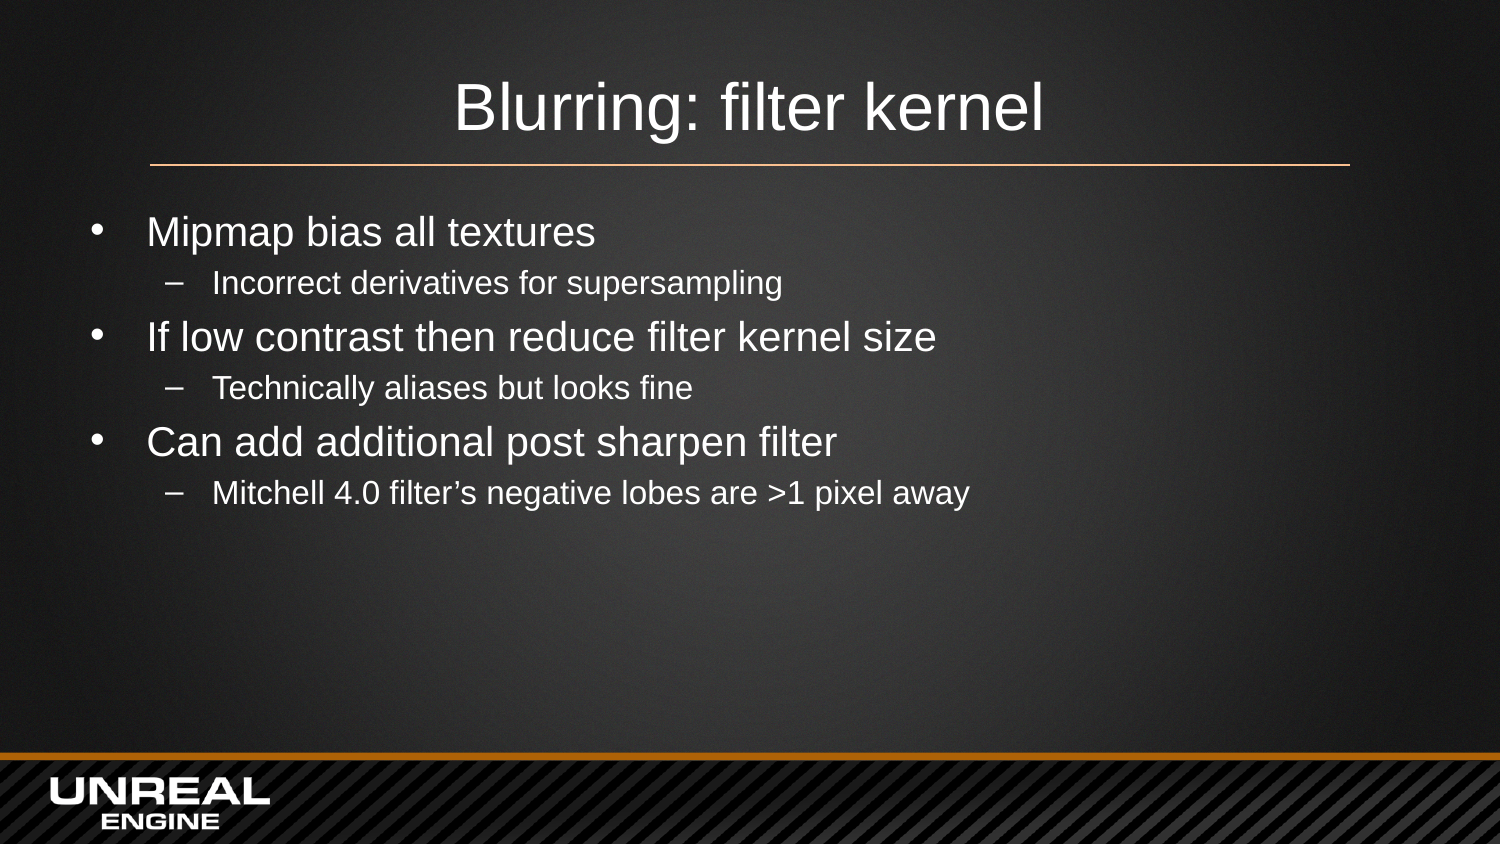

# Blurring: filter kernel
Mipmap bias all textures
Incorrect derivatives for supersampling
If low contrast then reduce filter kernel size
Technically aliases but looks fine
Can add additional post sharpen filter
Mitchell 4.0 filter’s negative lobes are >1 pixel away